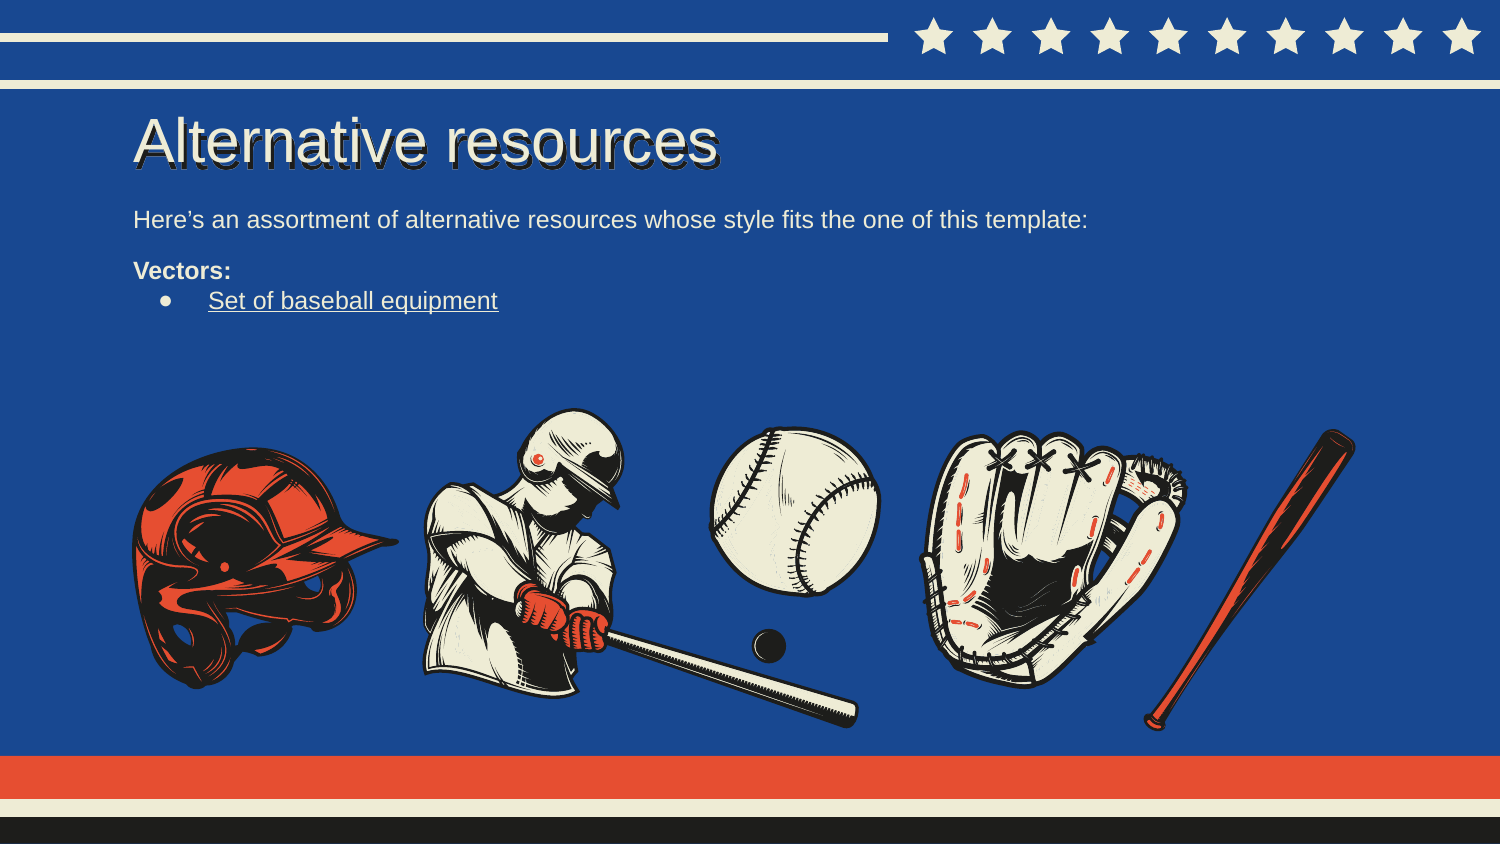

# Alternative resources
Here’s an assortment of alternative resources whose style fits the one of this template:
Vectors:
Set of baseball equipment